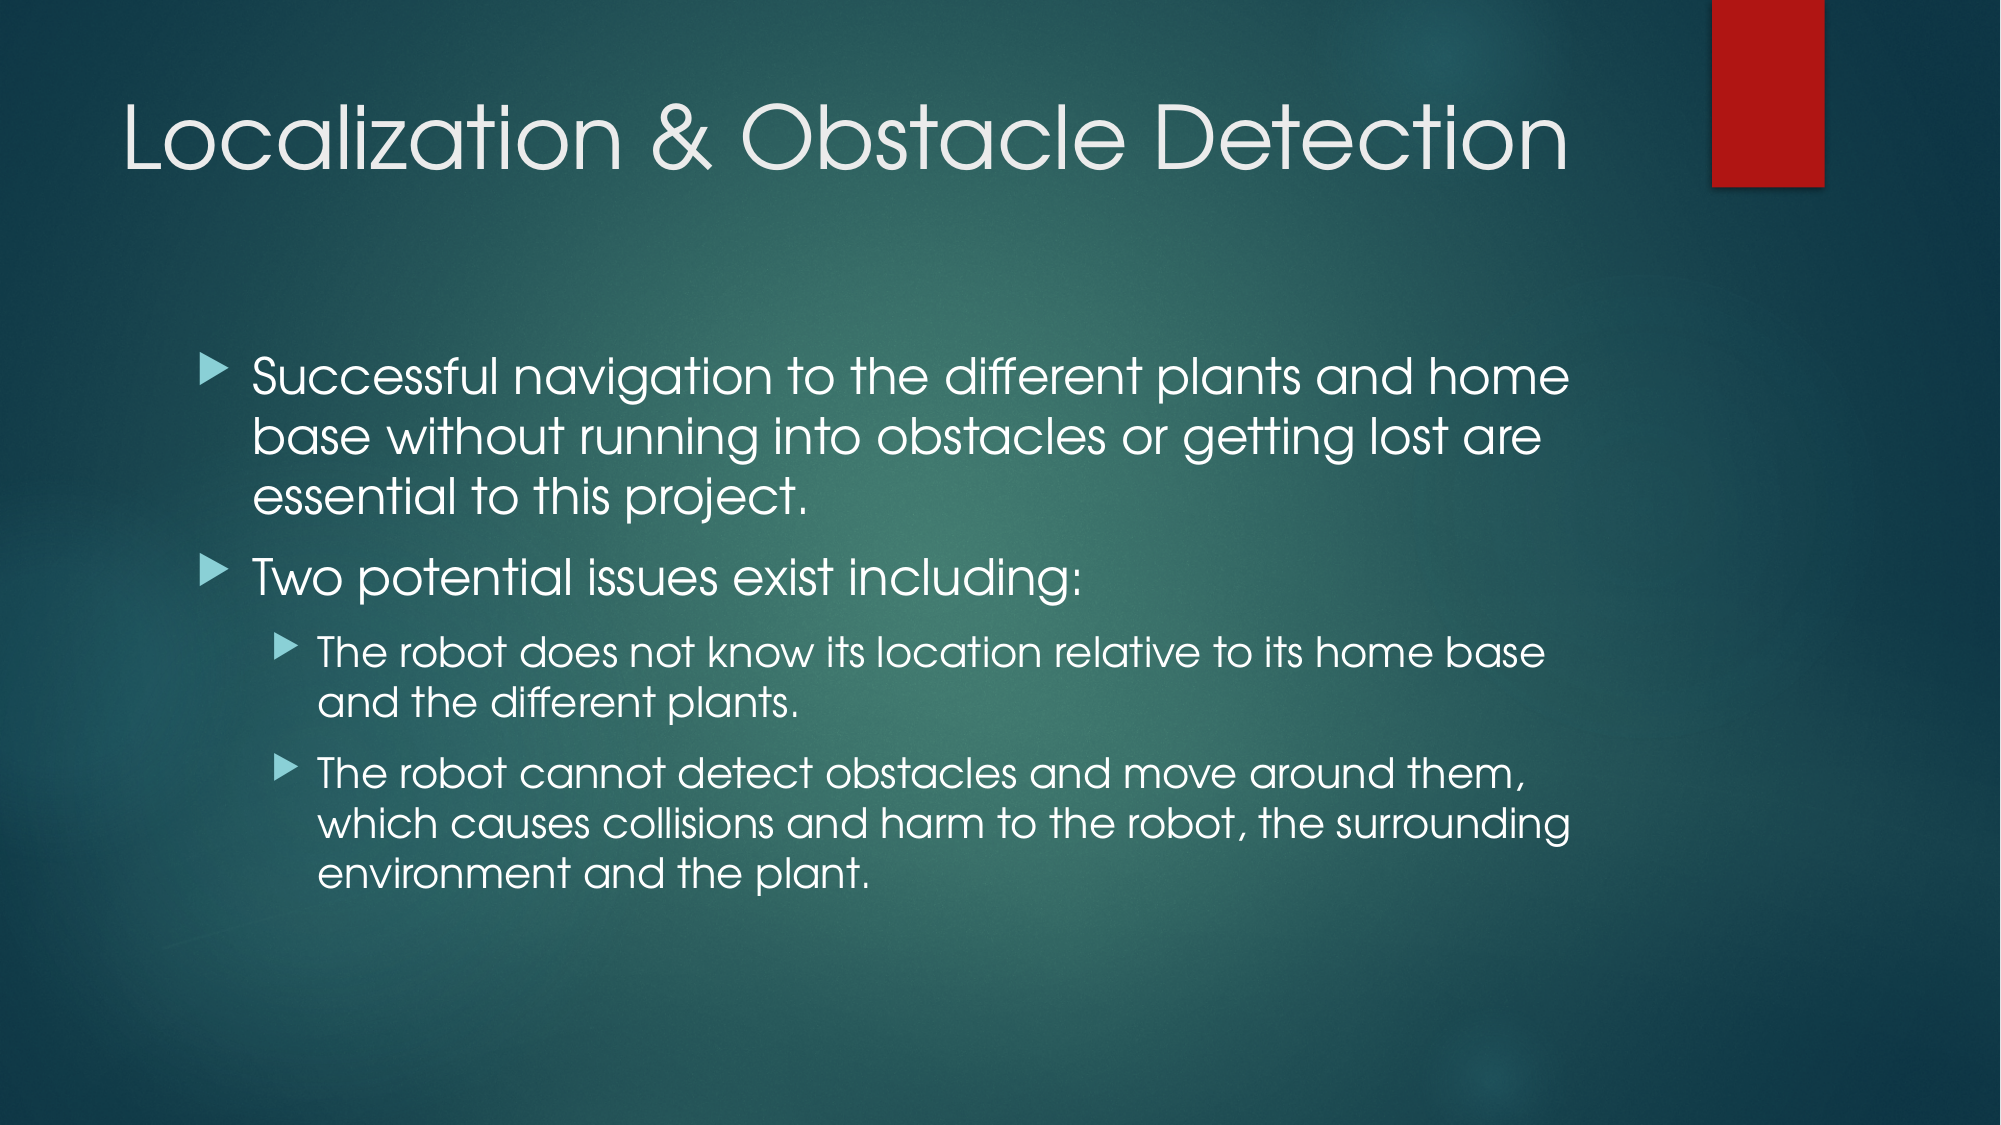

# Localization & Obstacle Detection
Successful navigation to the different plants and home base without running into obstacles or getting lost are essential to this project.
Two potential issues exist including:
The robot does not know its location relative to its home base and the different plants.
The robot cannot detect obstacles and move around them, which causes collisions and harm to the robot, the surrounding environment and the plant.